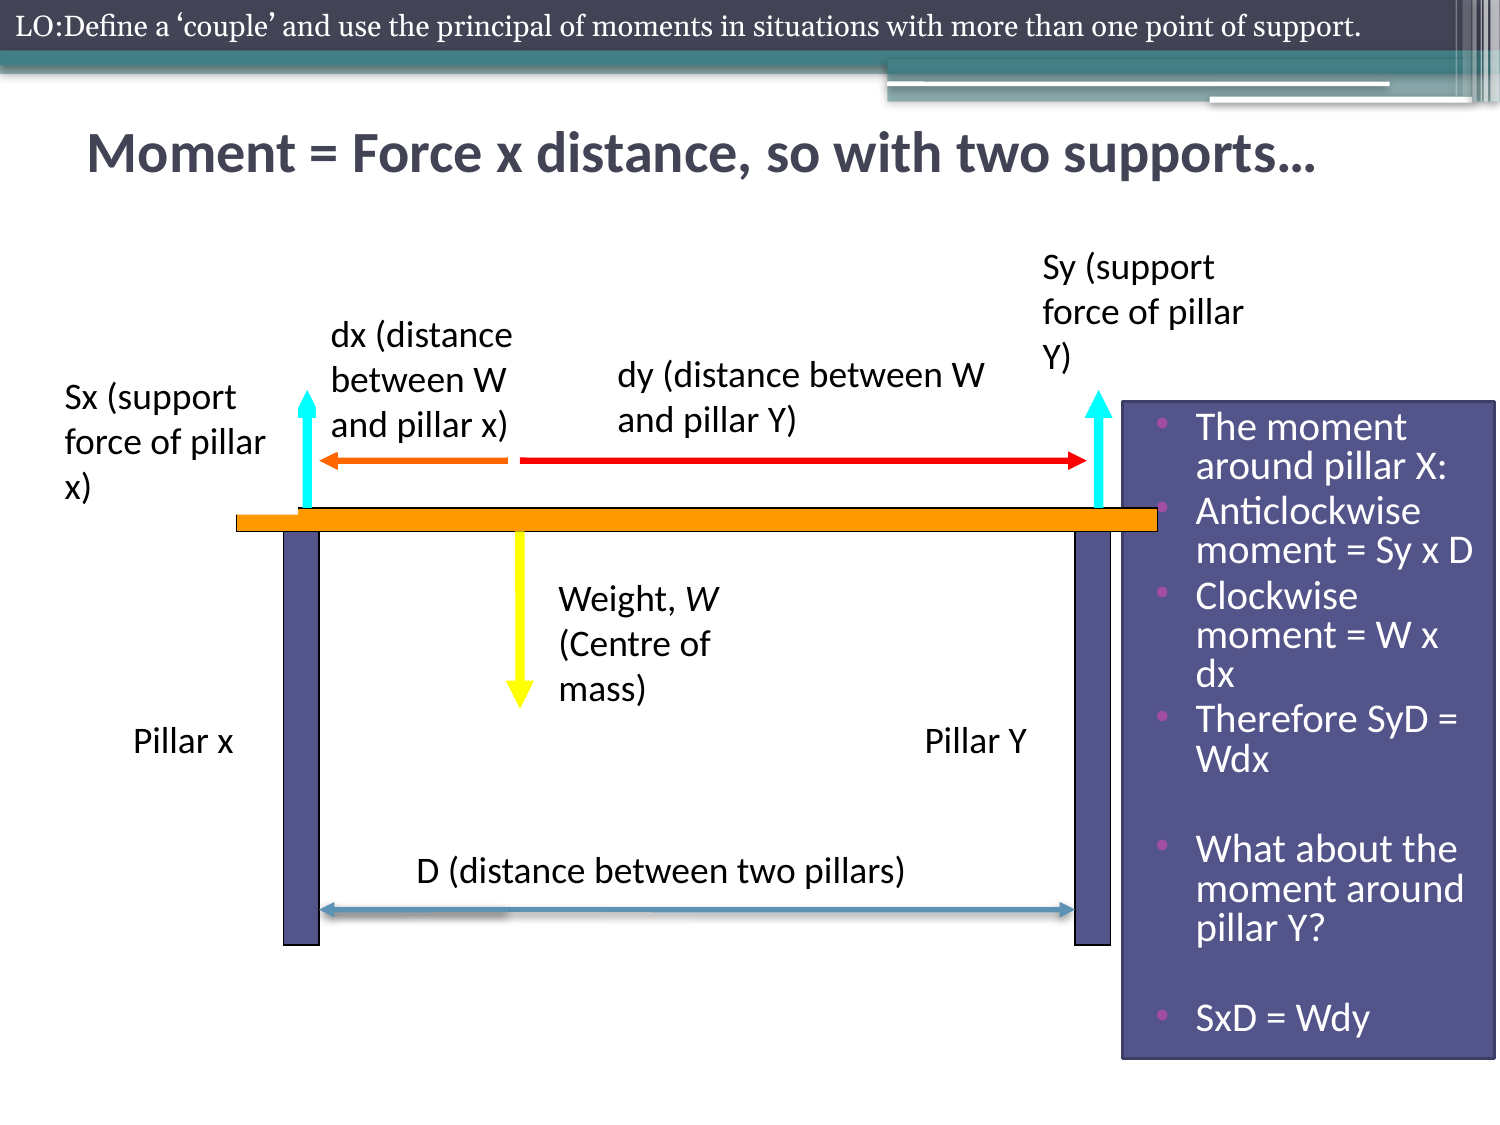

LO:Define a ‘couple’ and use the principal of moments in situations with more than one point of support.
# Moment = Force x distance, so with two supports…
Sy (support force of pillar Y)
dx (distance between W and pillar x)
dy (distance between W and pillar Y)
Sx (support force of pillar x)

The moment around pillar X:
Anticlockwise moment = Sy x D
Clockwise moment = W x dx
Therefore SyD = Wdx

What about the moment around pillar Y?

SxD = Wdy

Weight, W (Centre of mass)
Pillar x
Pillar Y
D (distance between two pillars)